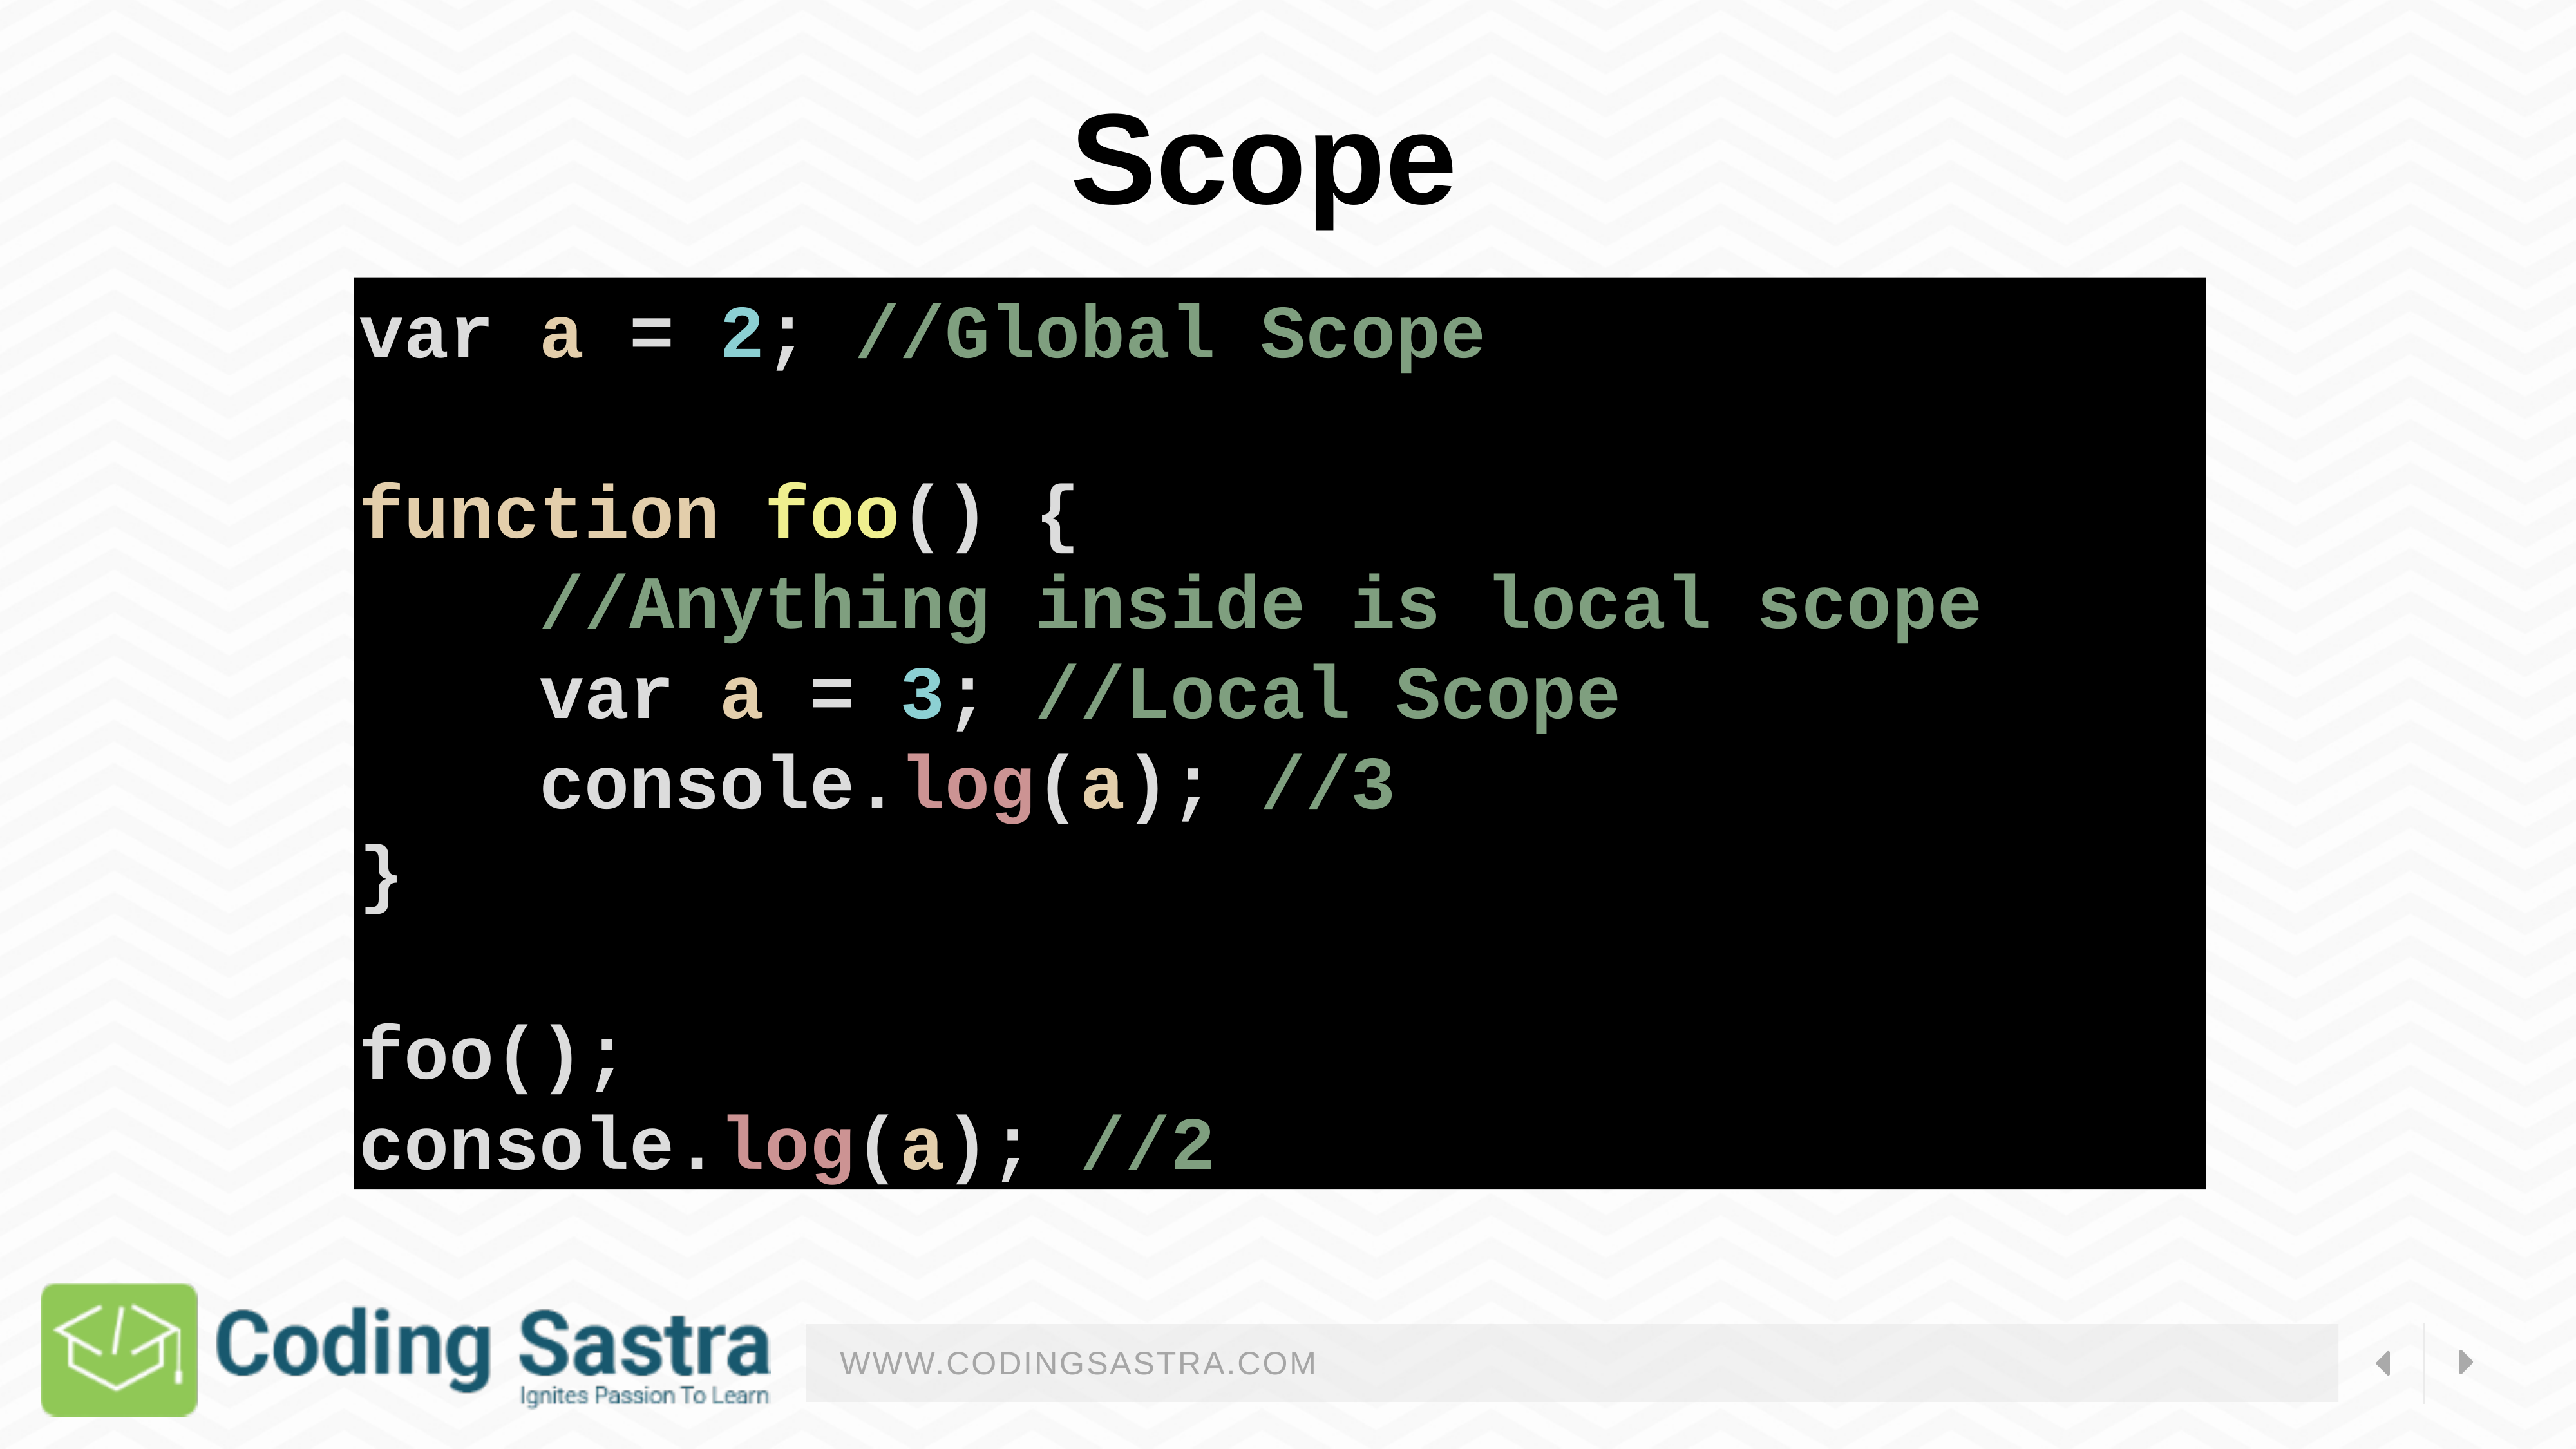

Scope
var a = 2; //Global Scope

function foo() {
    //Anything inside is local scope
    var a = 3; //Local Scope
    console.log(a); //3
}

foo();
console.log(a); //2